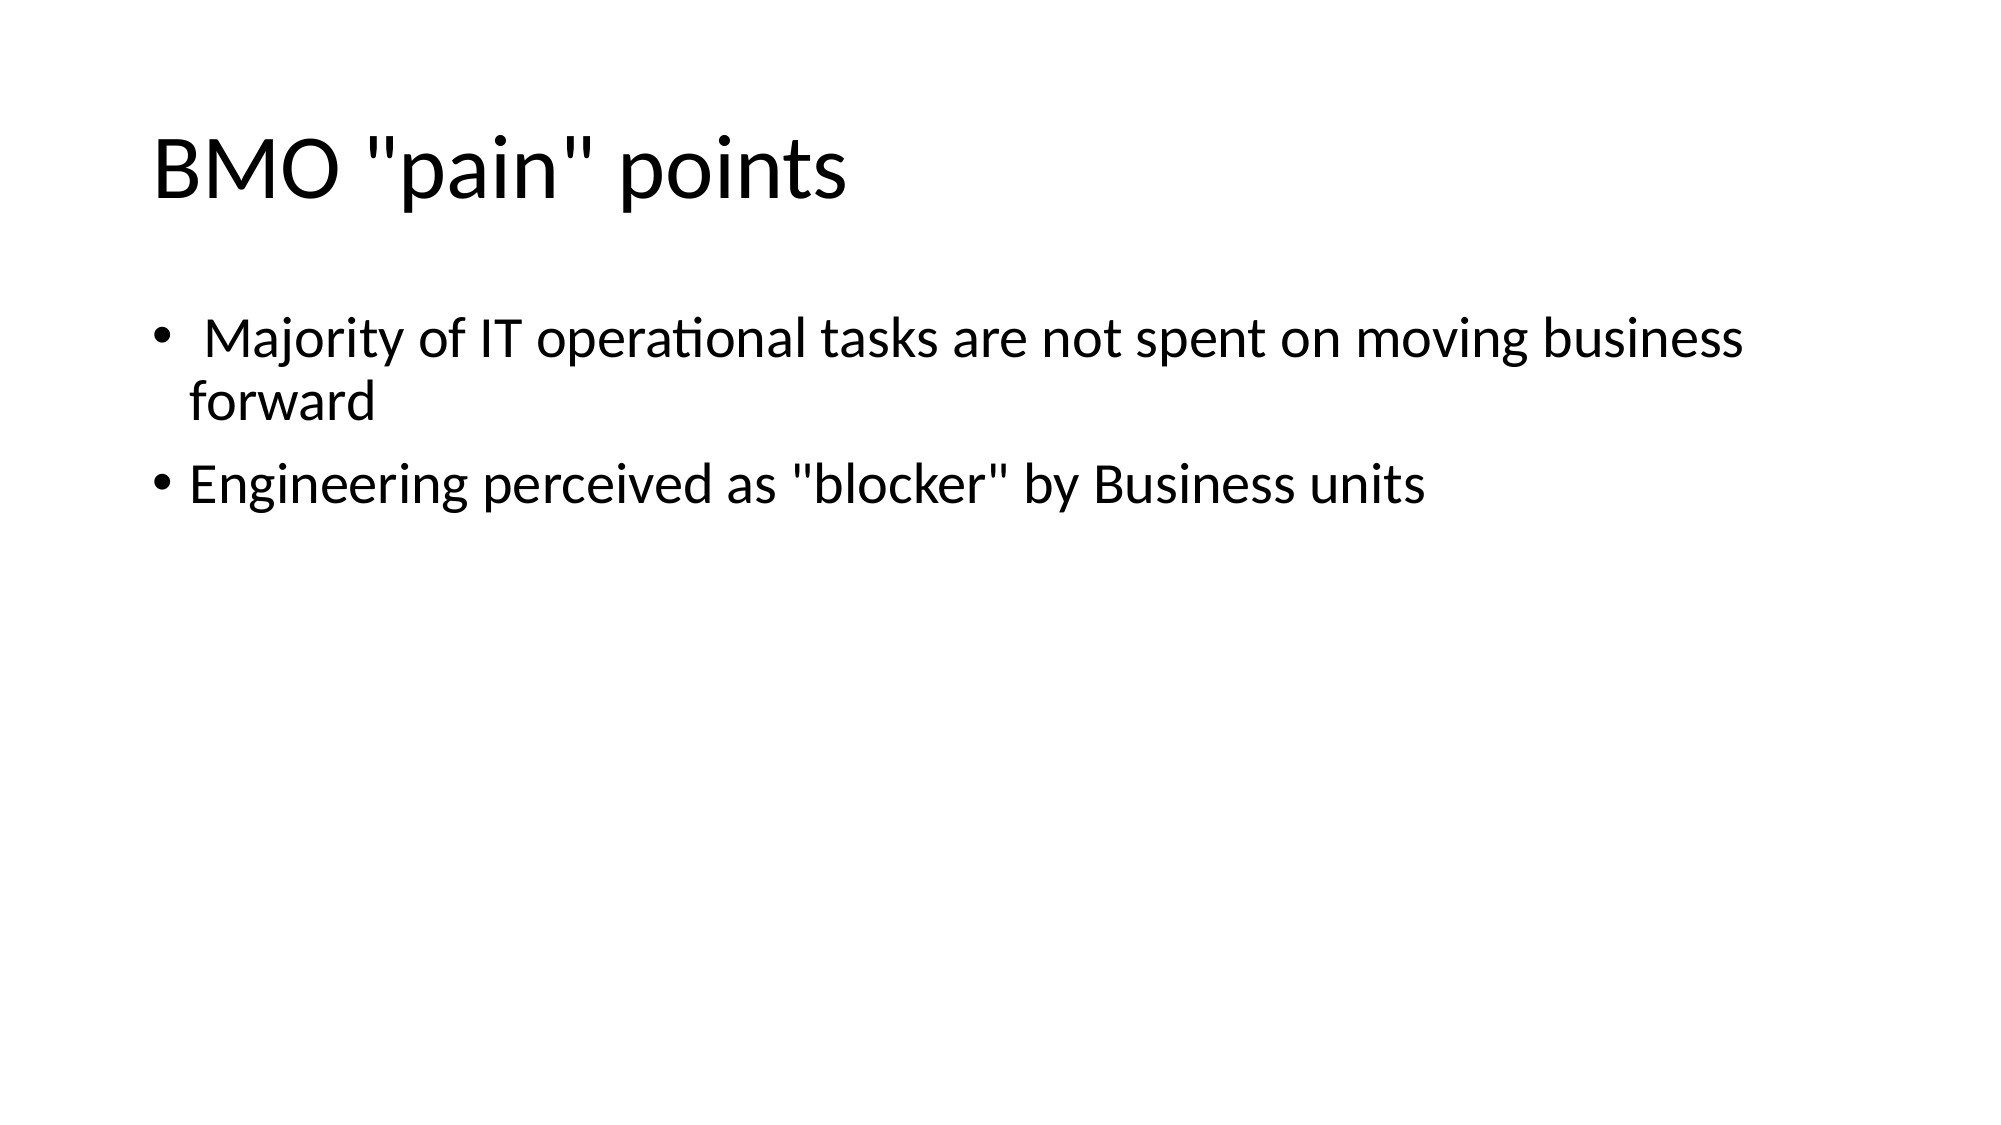

# BMO "pain" points
 Majority of IT operational tasks are not spent on moving business forward
Engineering perceived as "blocker" by Business units